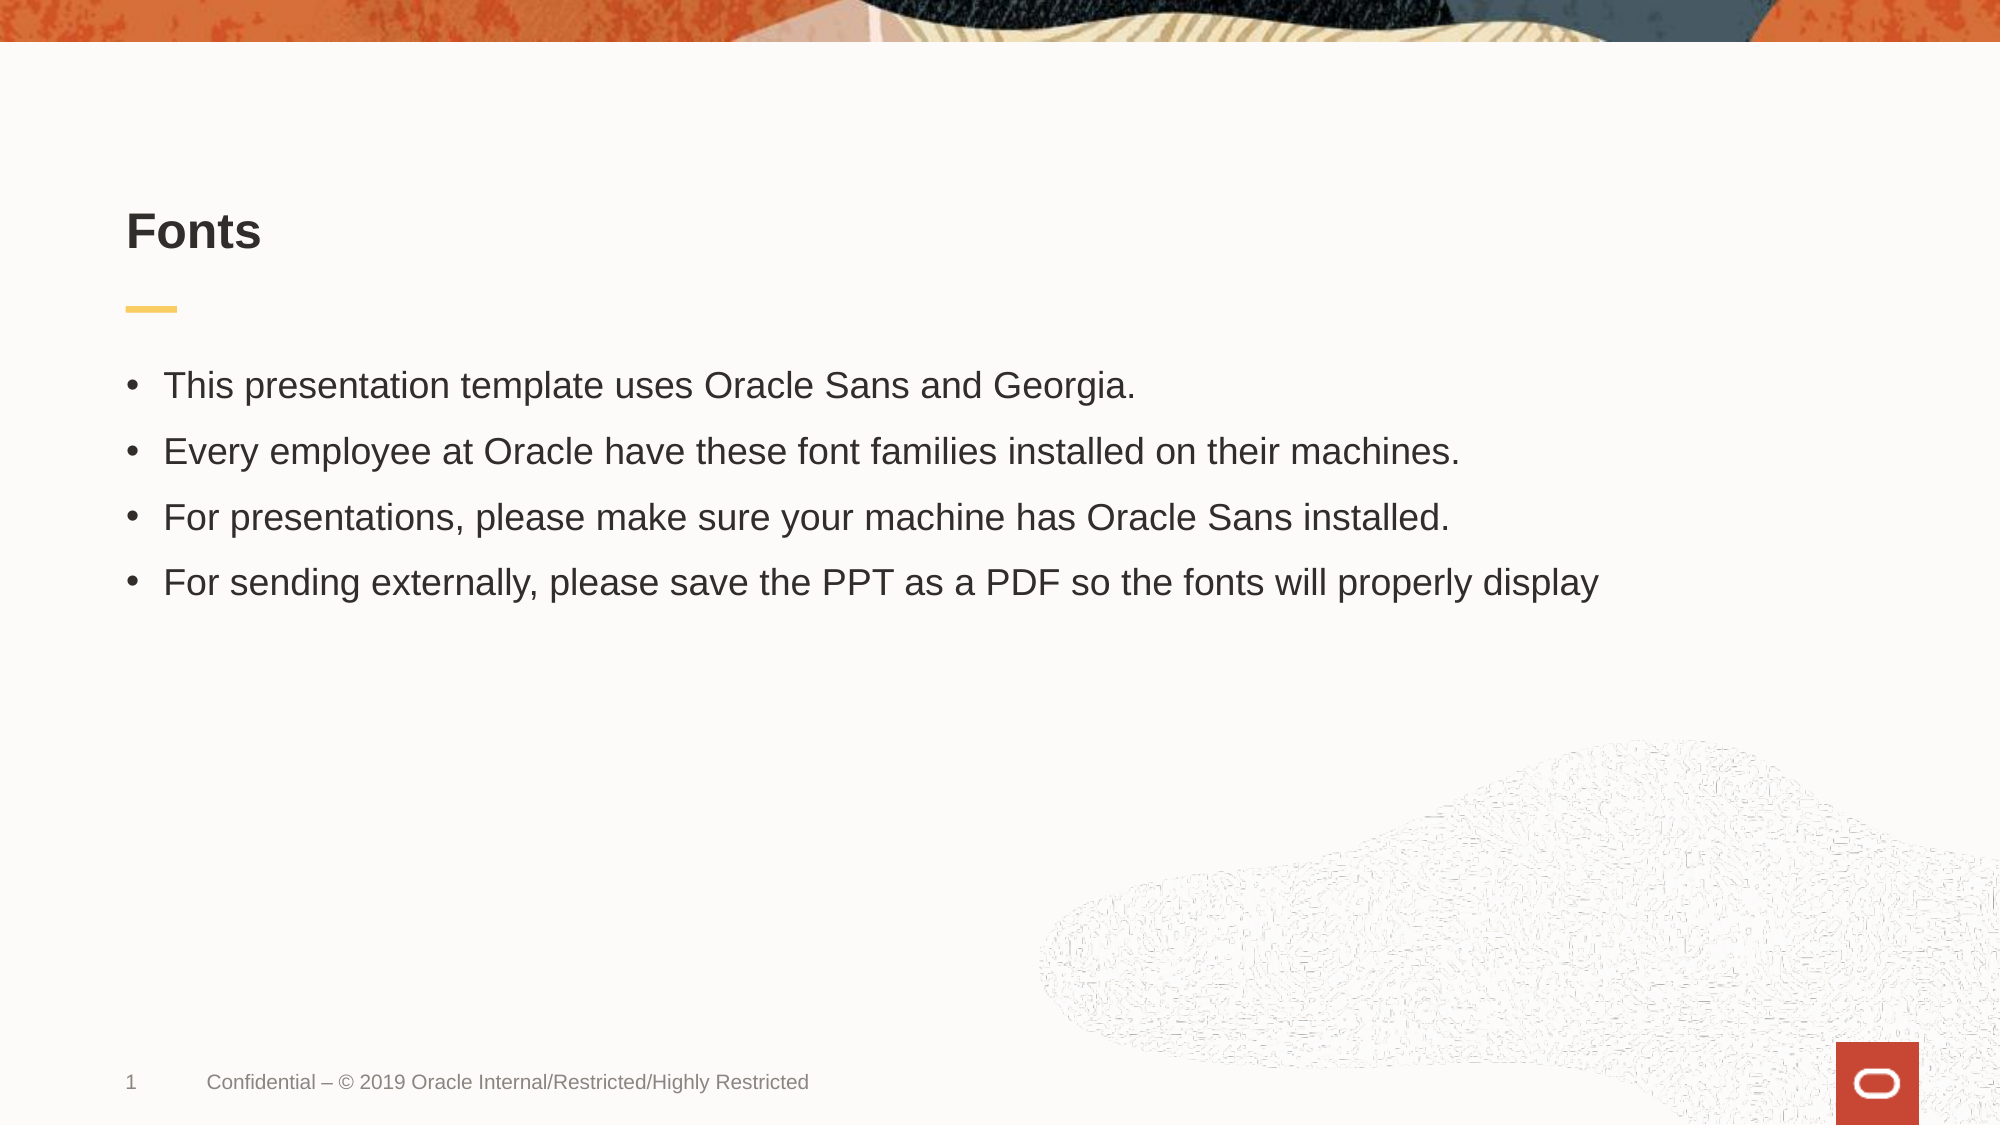

# Fonts
This presentation template uses Oracle Sans and Georgia.
Every employee at Oracle have these font families installed on their machines.
For presentations, please make sure your machine has Oracle Sans installed.
For sending externally, please save the PPT as a PDF so the fonts will properly display
1
Confidential – © 2019 Oracle Internal/Restricted/Highly Restricted